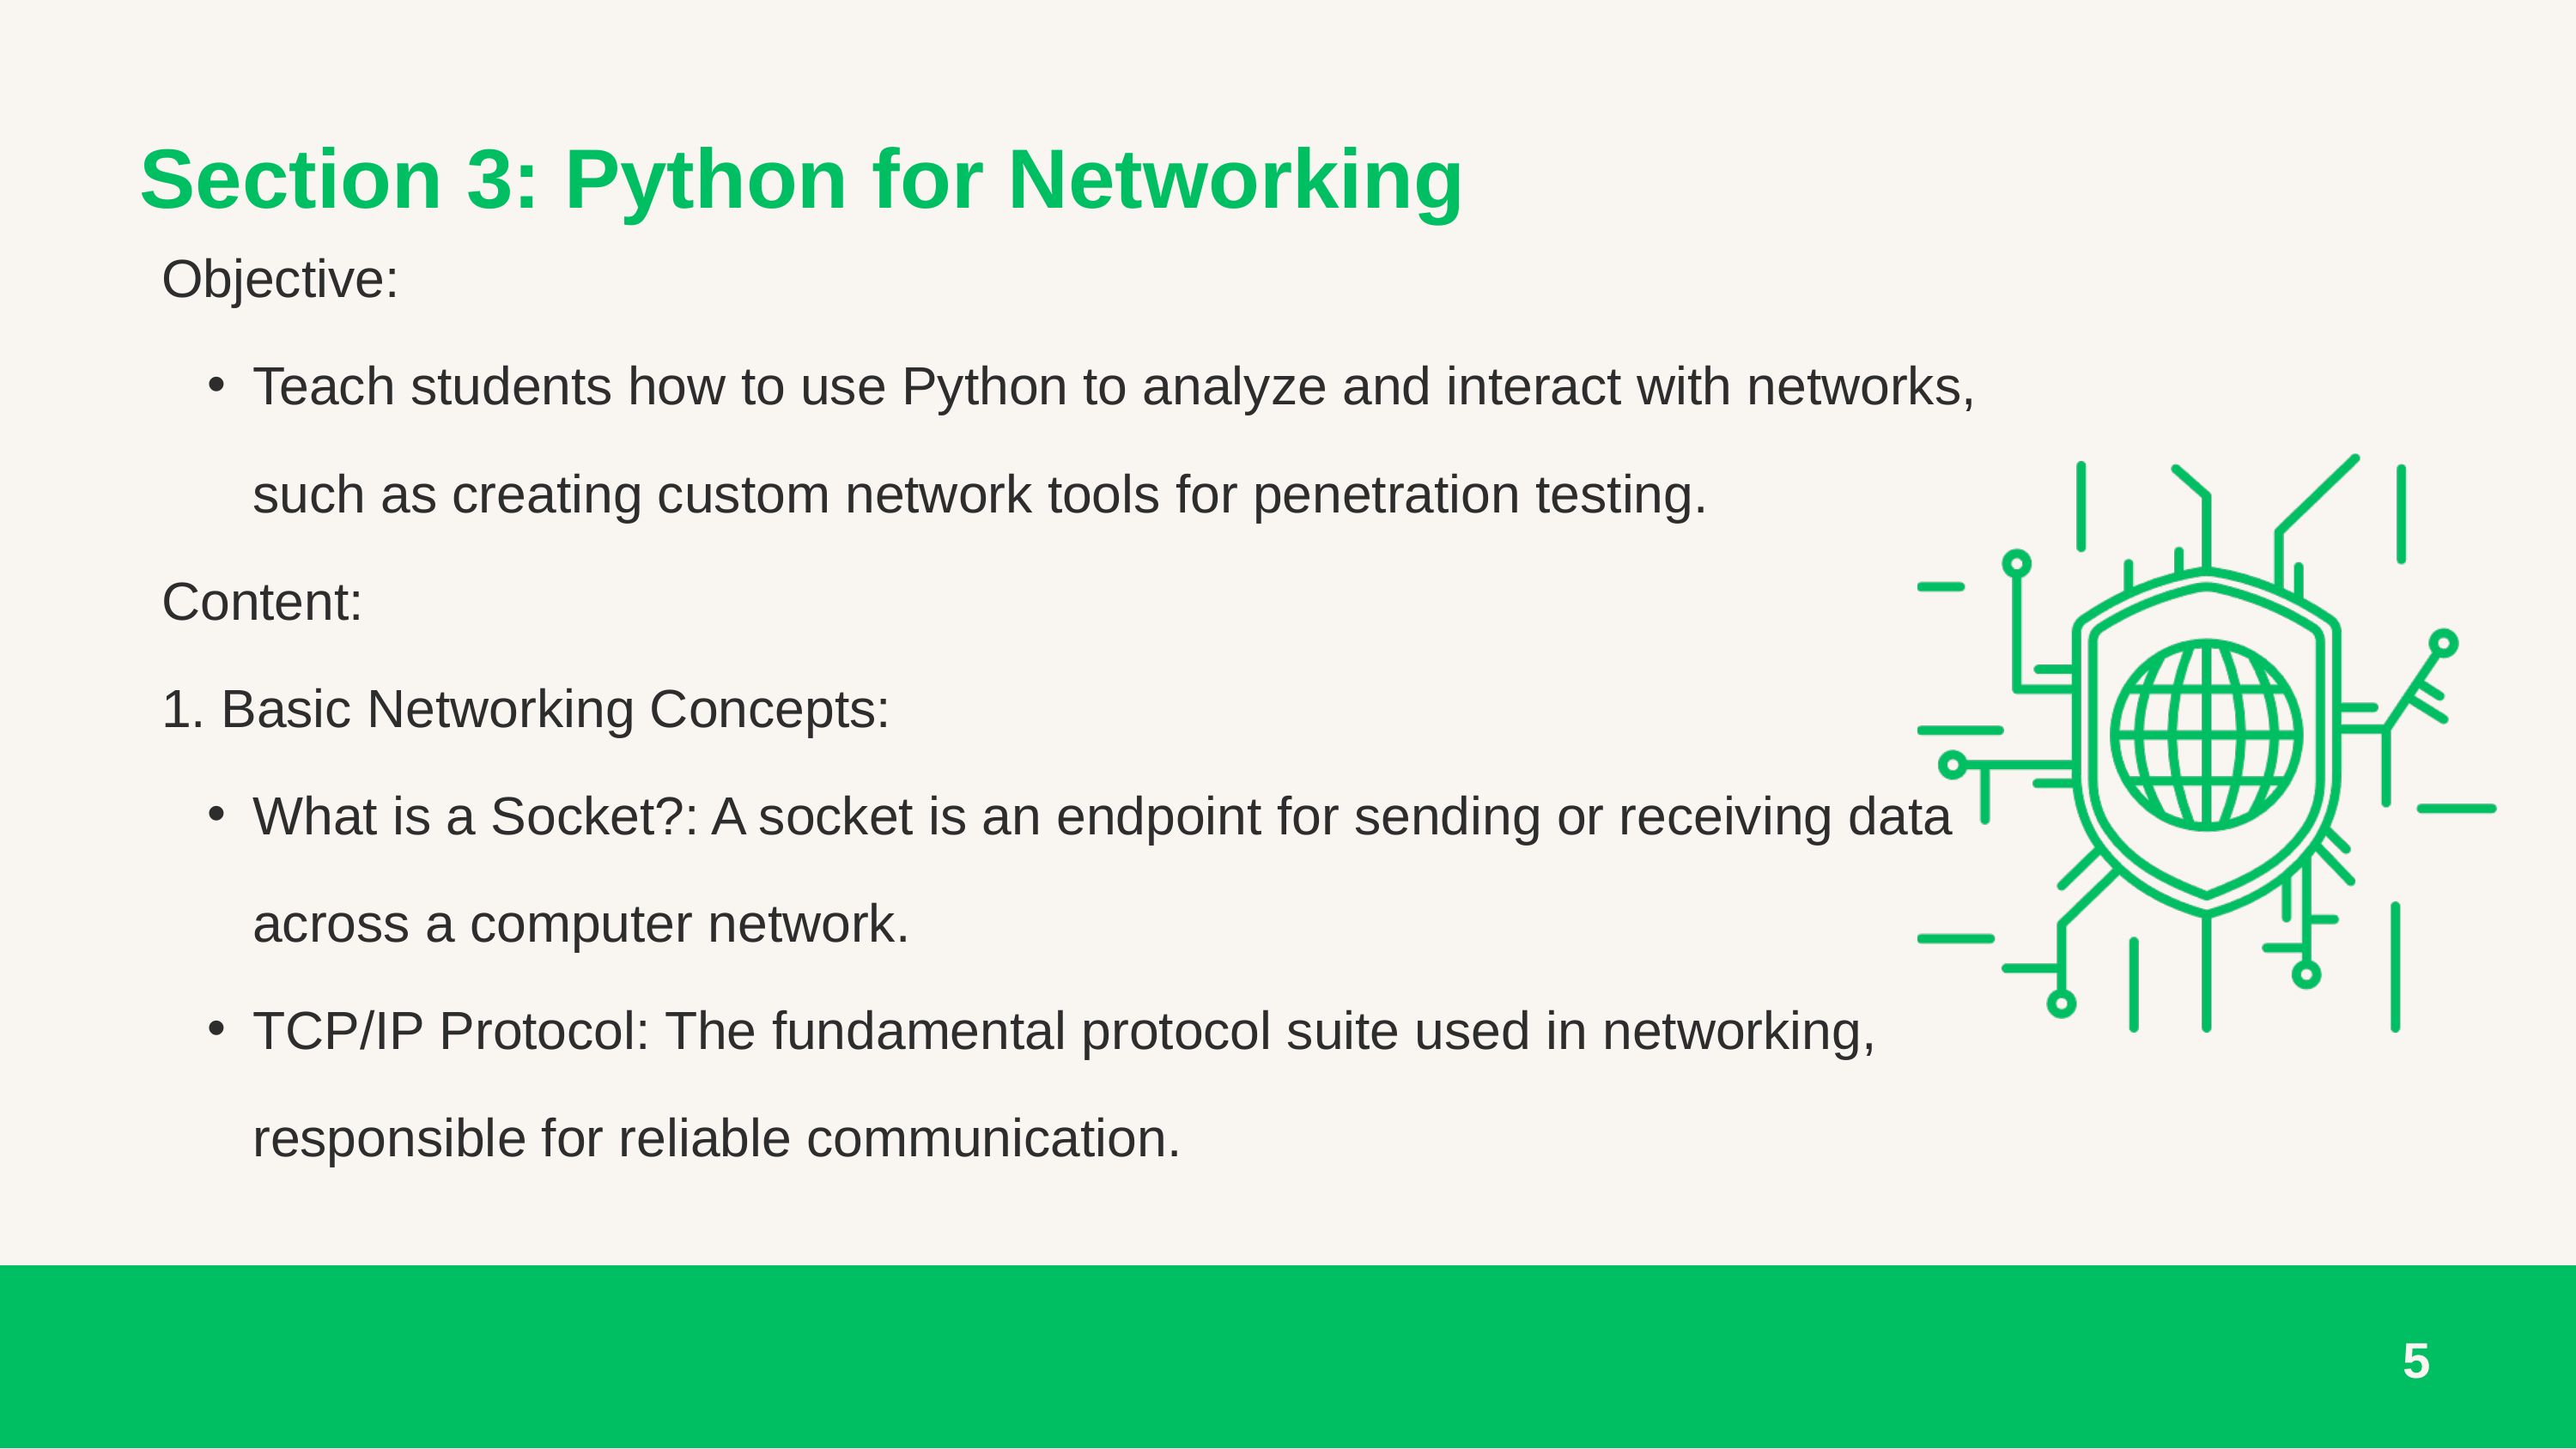

Section 3: Python for Networking
Objective:
Teach students how to use Python to analyze and interact with networks, such as creating custom network tools for penetration testing.
Content:
1. Basic Networking Concepts:
What is a Socket?: A socket is an endpoint for sending or receiving data across a computer network.
TCP/IP Protocol: The fundamental protocol suite used in networking, responsible for reliable communication.

5